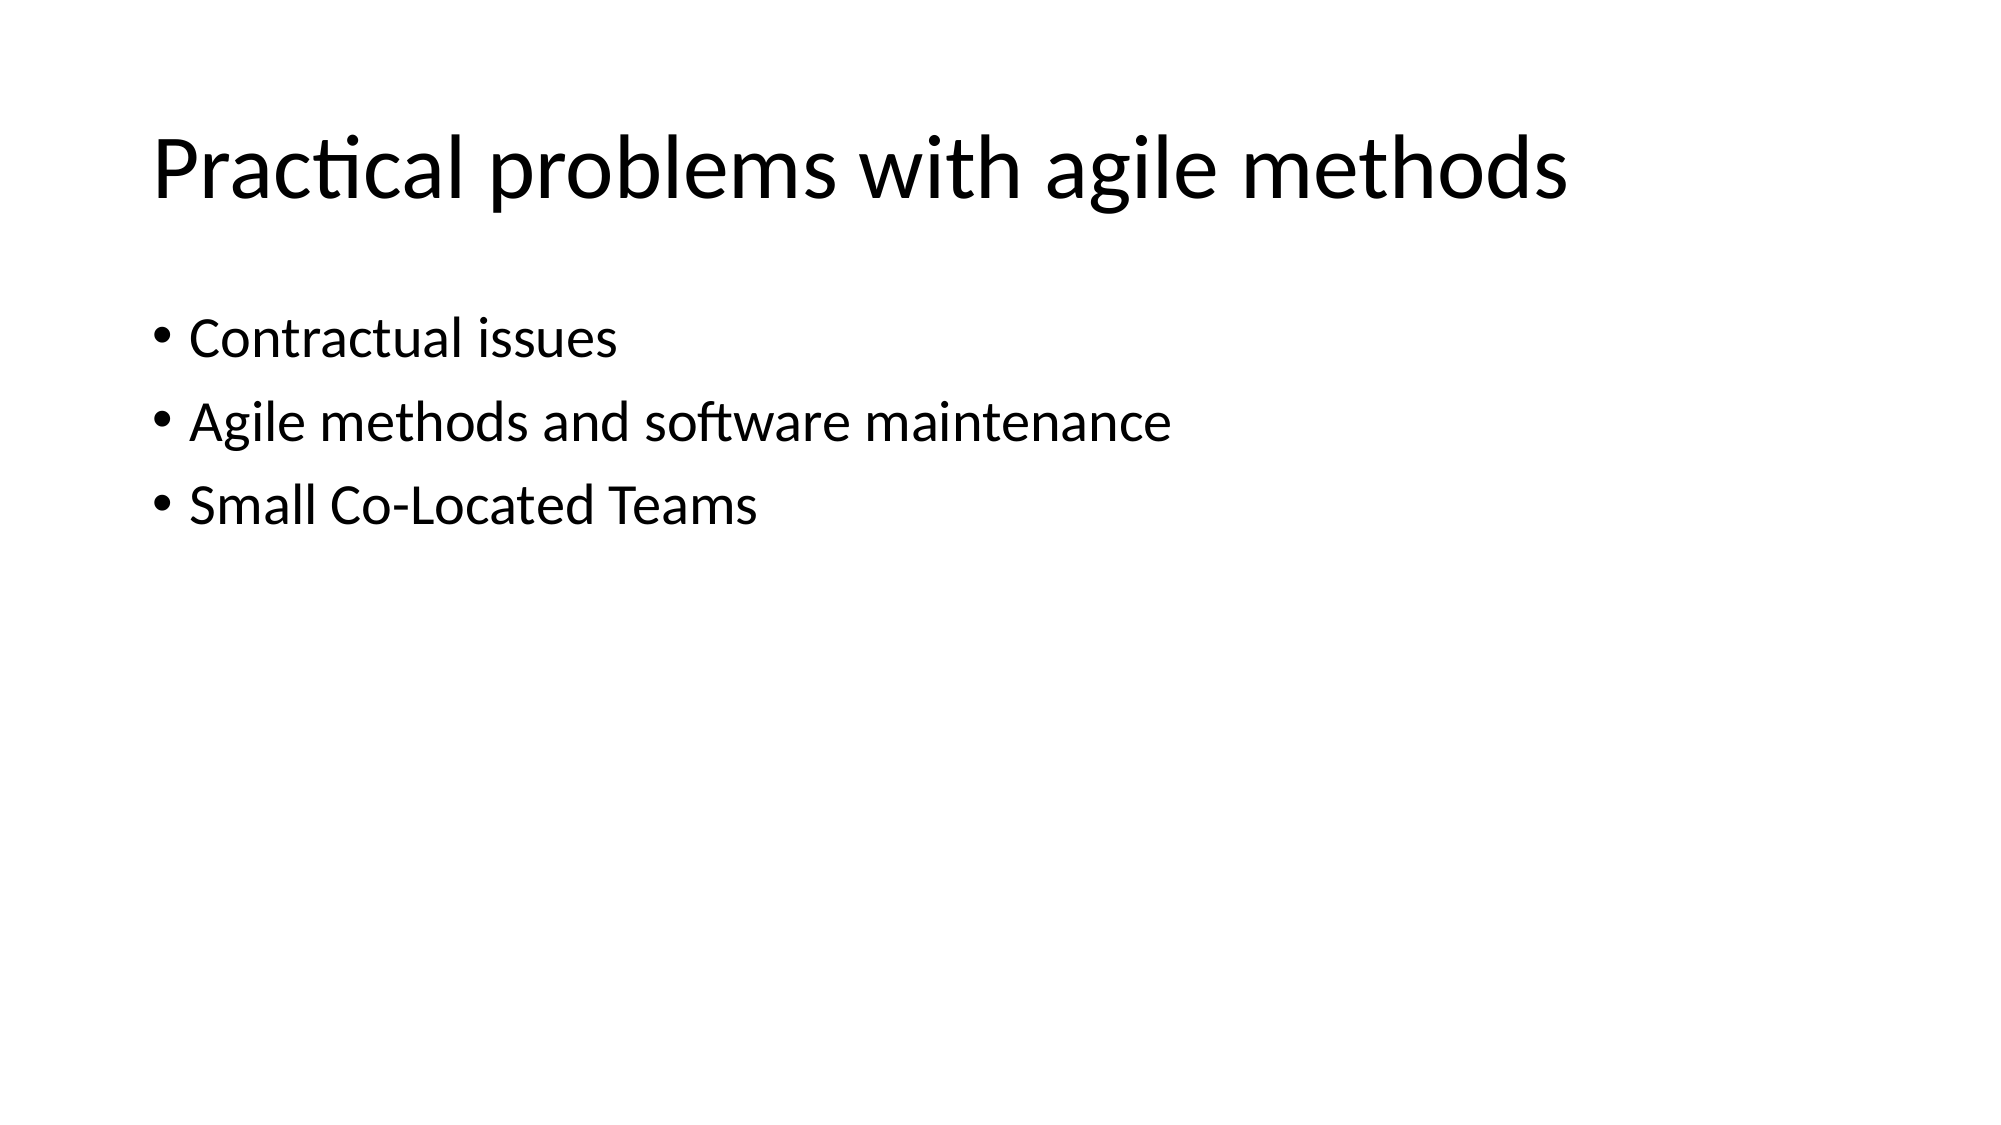

# Practical problems with agile methods
Contractual issues
Agile methods and software maintenance
Small Co-Located Teams